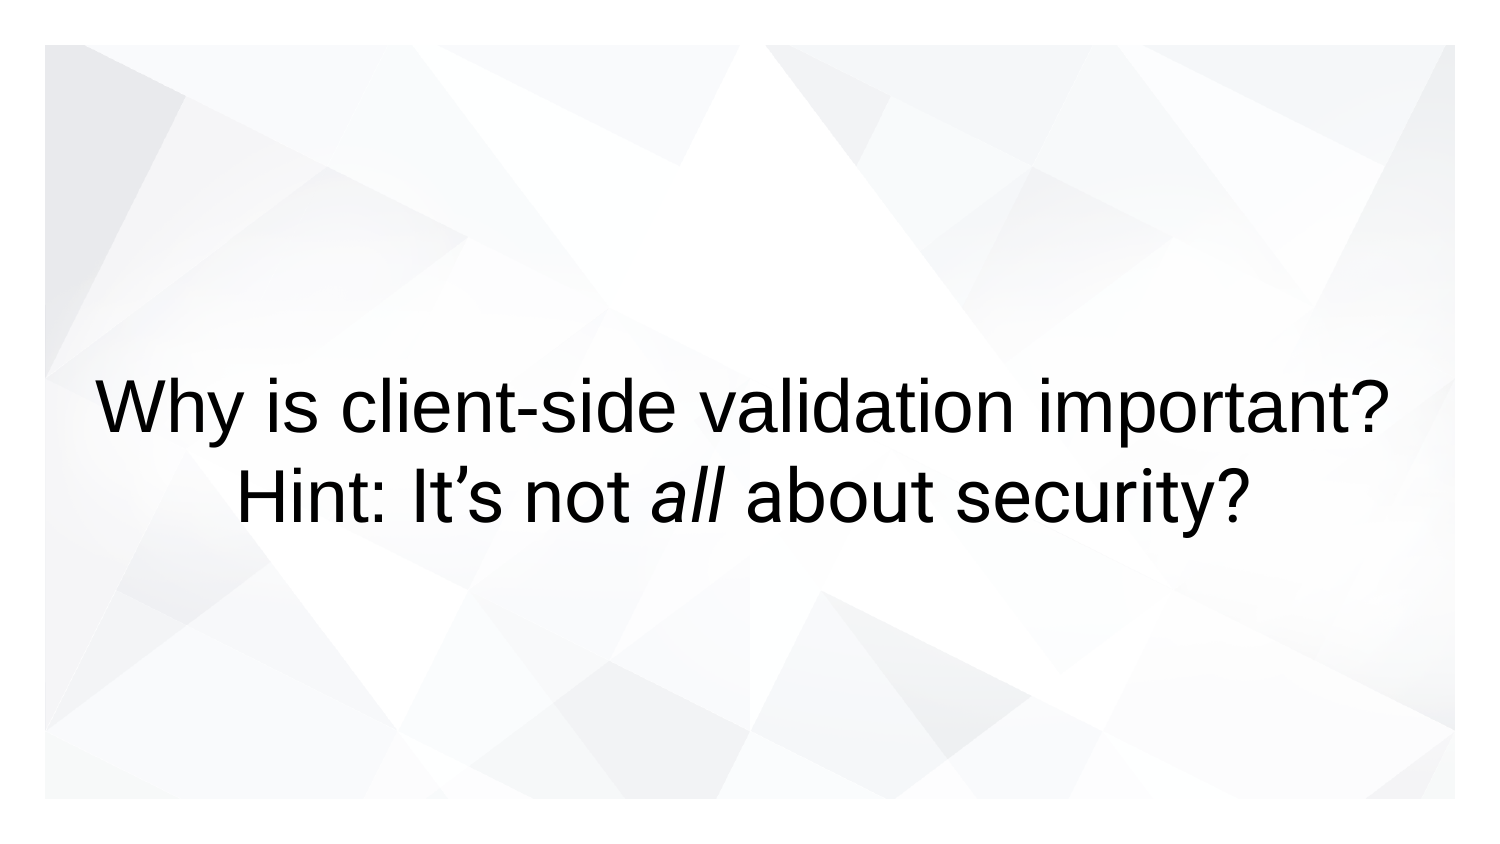

# Why is client-side validation important?
Hint: It’s not all about security?